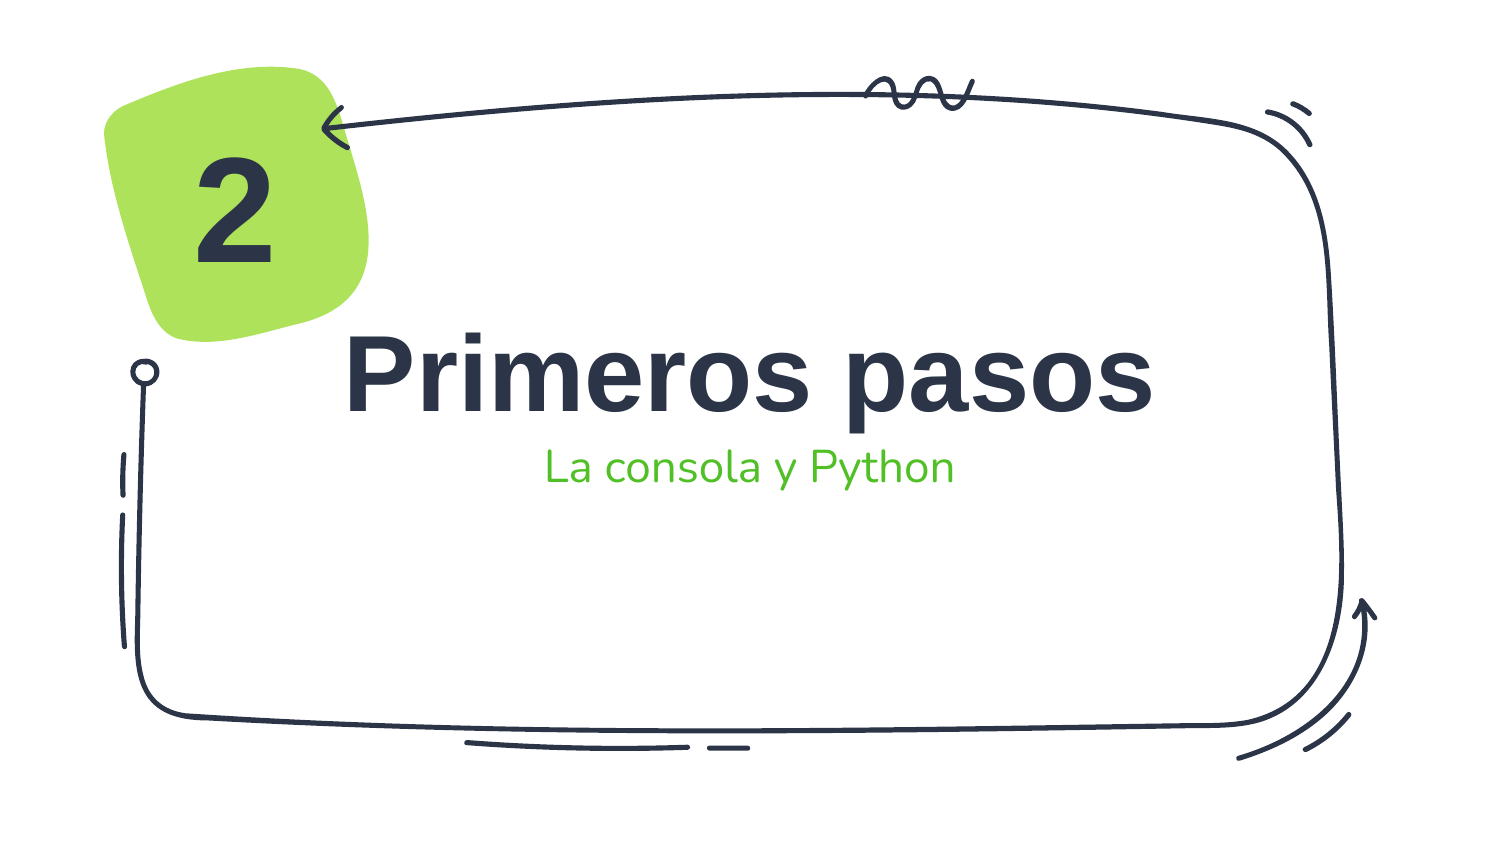

2
# Primeros pasos
La consola y Python